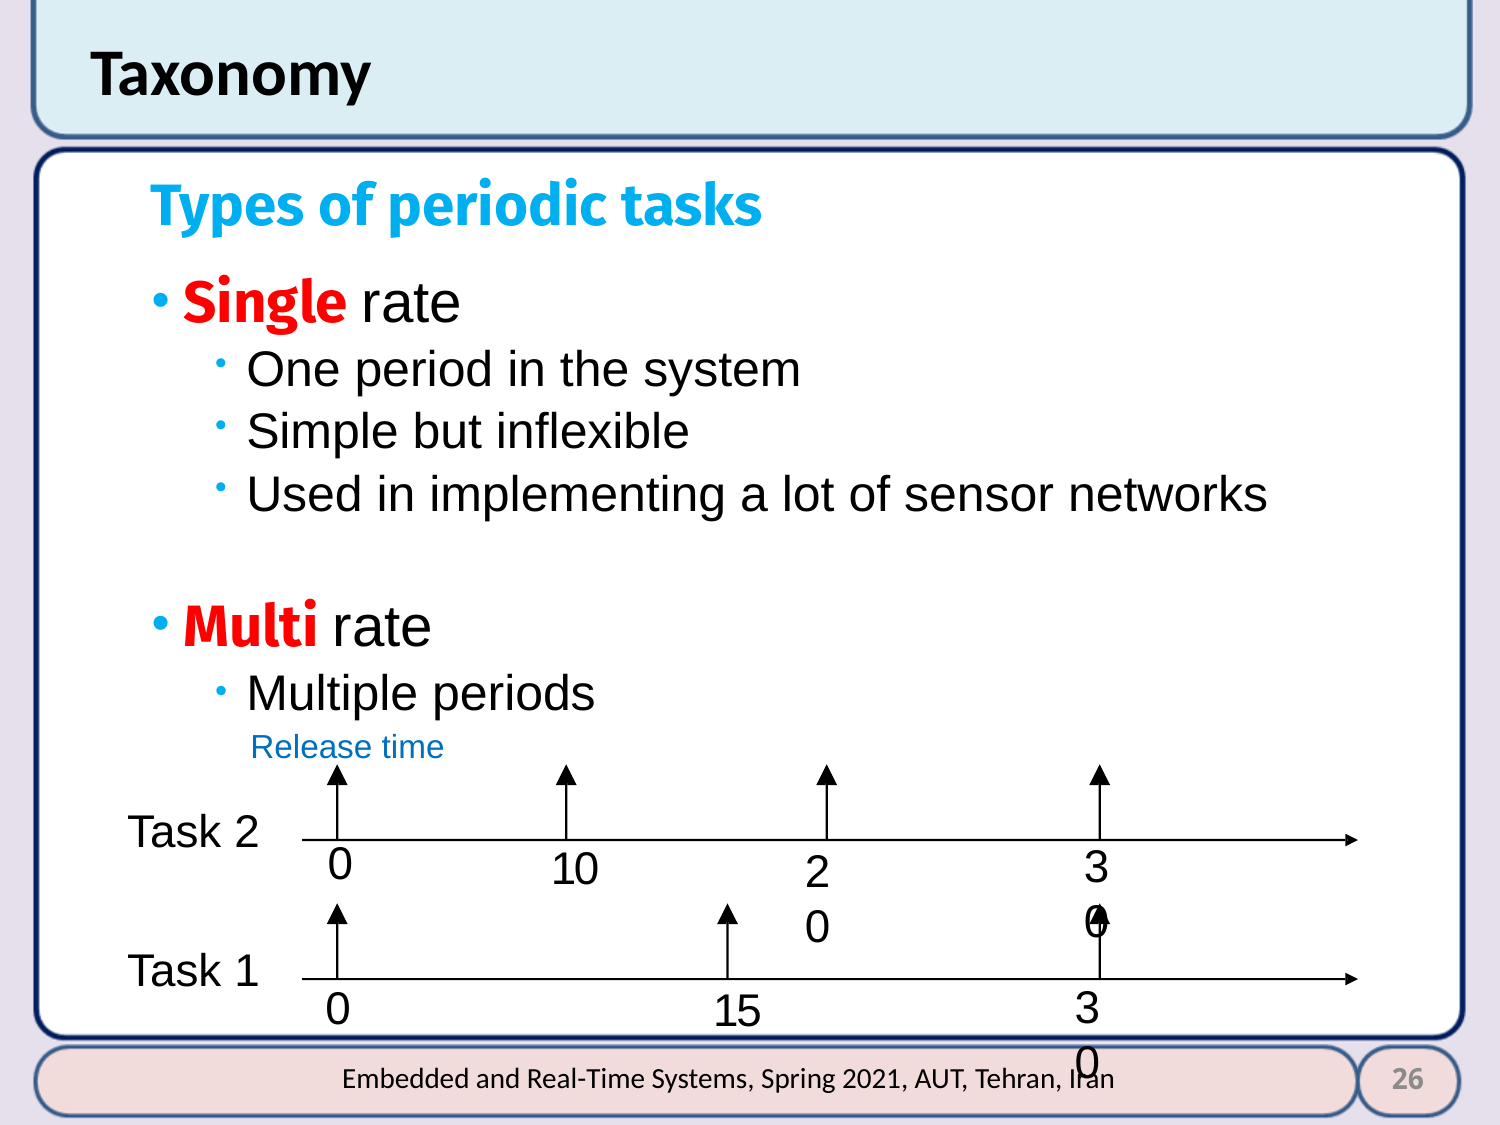

# Taxonomy
Types of periodic tasks
Single rate
One period in the system
Simple but inflexible
Used in implementing a lot of sensor networks

Multi rate
Multiple periods
Release time

Task 2
0

30
10
20

Task 1

30
0
15
26
Embedded and Real-Time Systems, Spring 2021, AUT, Tehran, Iran